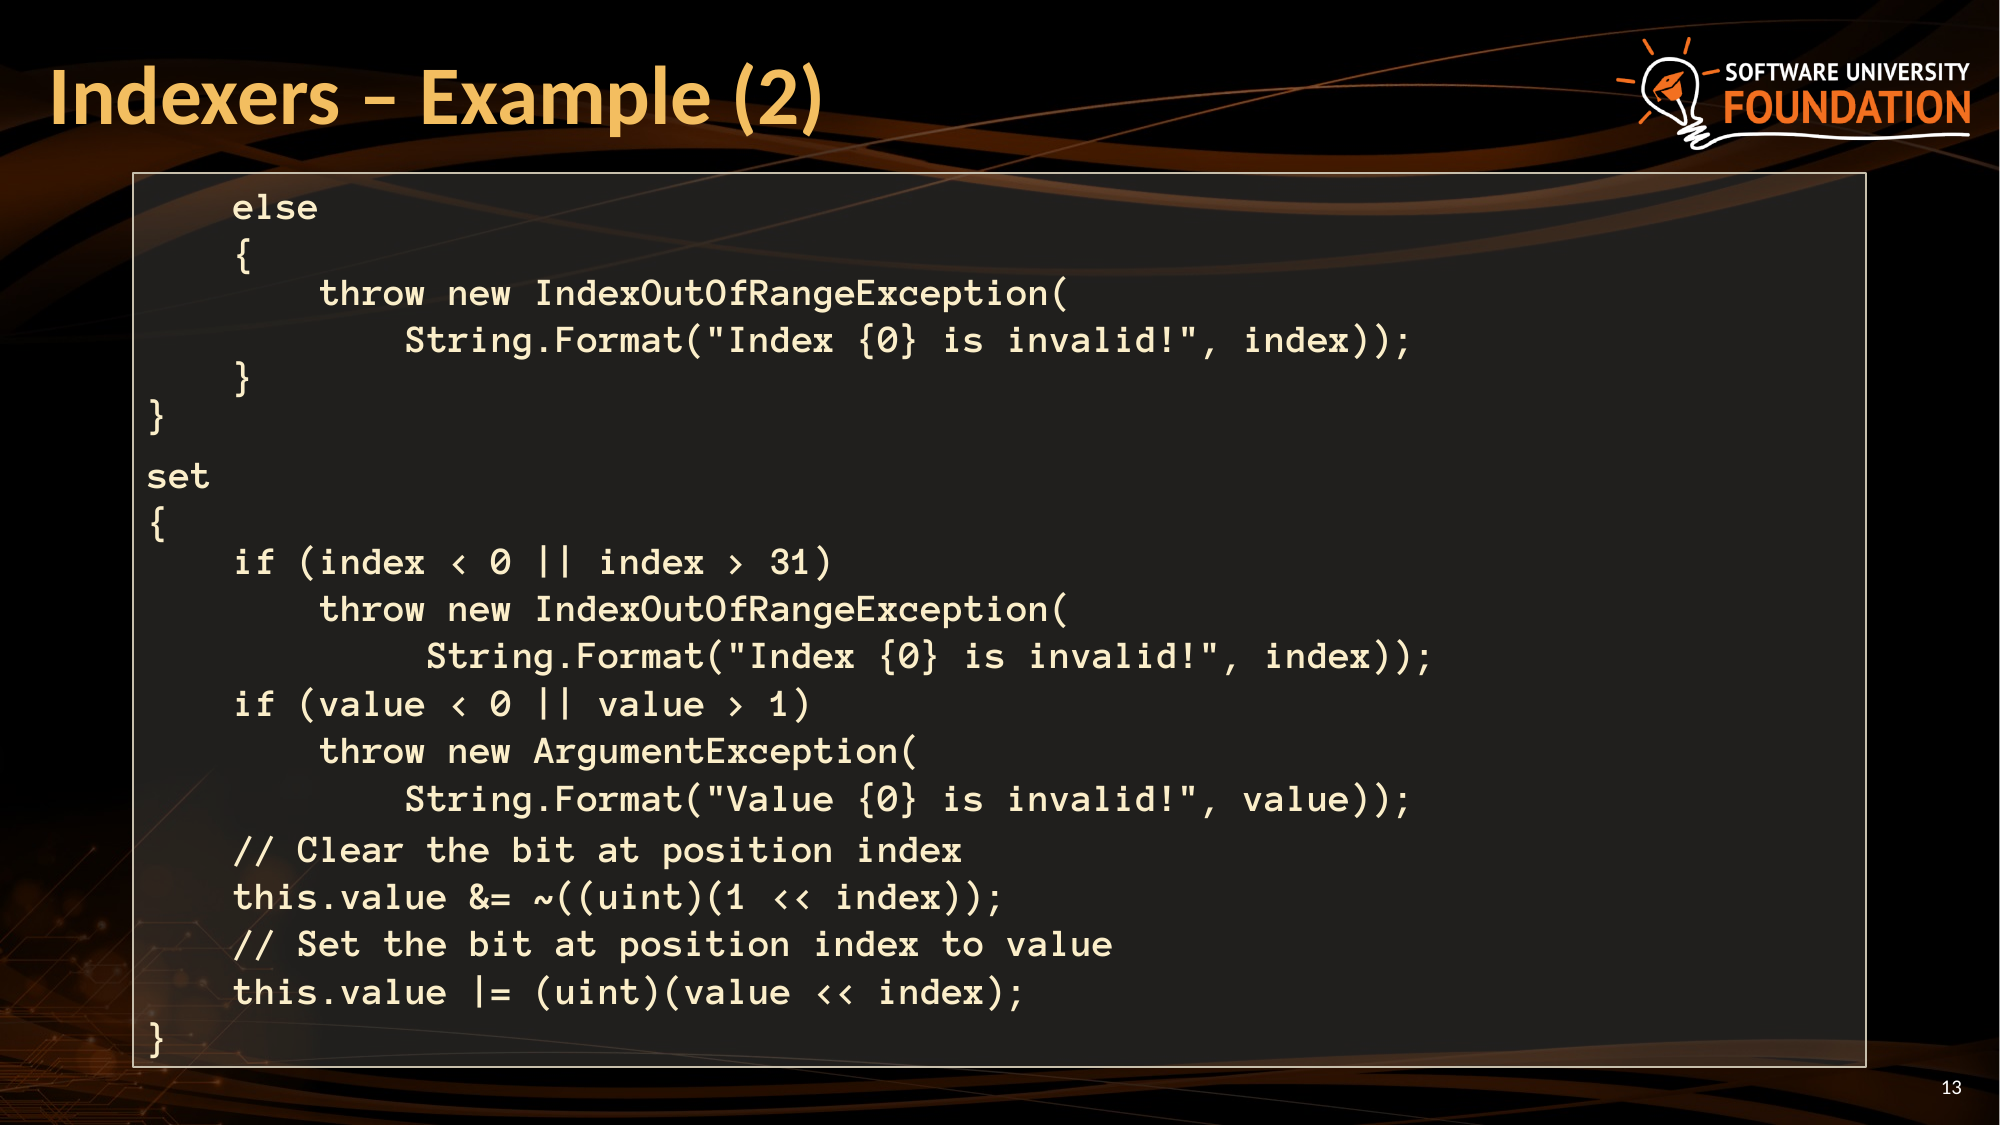

# Indexers – Example (2)
    else
    {
        throw new IndexOutOfRangeException(
            String.Format("Index {0} is invalid!", index));
    }
}
set
{
    if (index < 0 || index > 31)
        throw new IndexOutOfRangeException(
             String.Format("Index {0} is invalid!", index));
    if (value < 0 || value > 1)
        throw new ArgumentException(
            String.Format("Value {0} is invalid!", value));
    // Clear the bit at position index
    this.value &= ~((uint)(1 << index));
    // Set the bit at position index to value
    this.value |= (uint)(value << index);
}
13